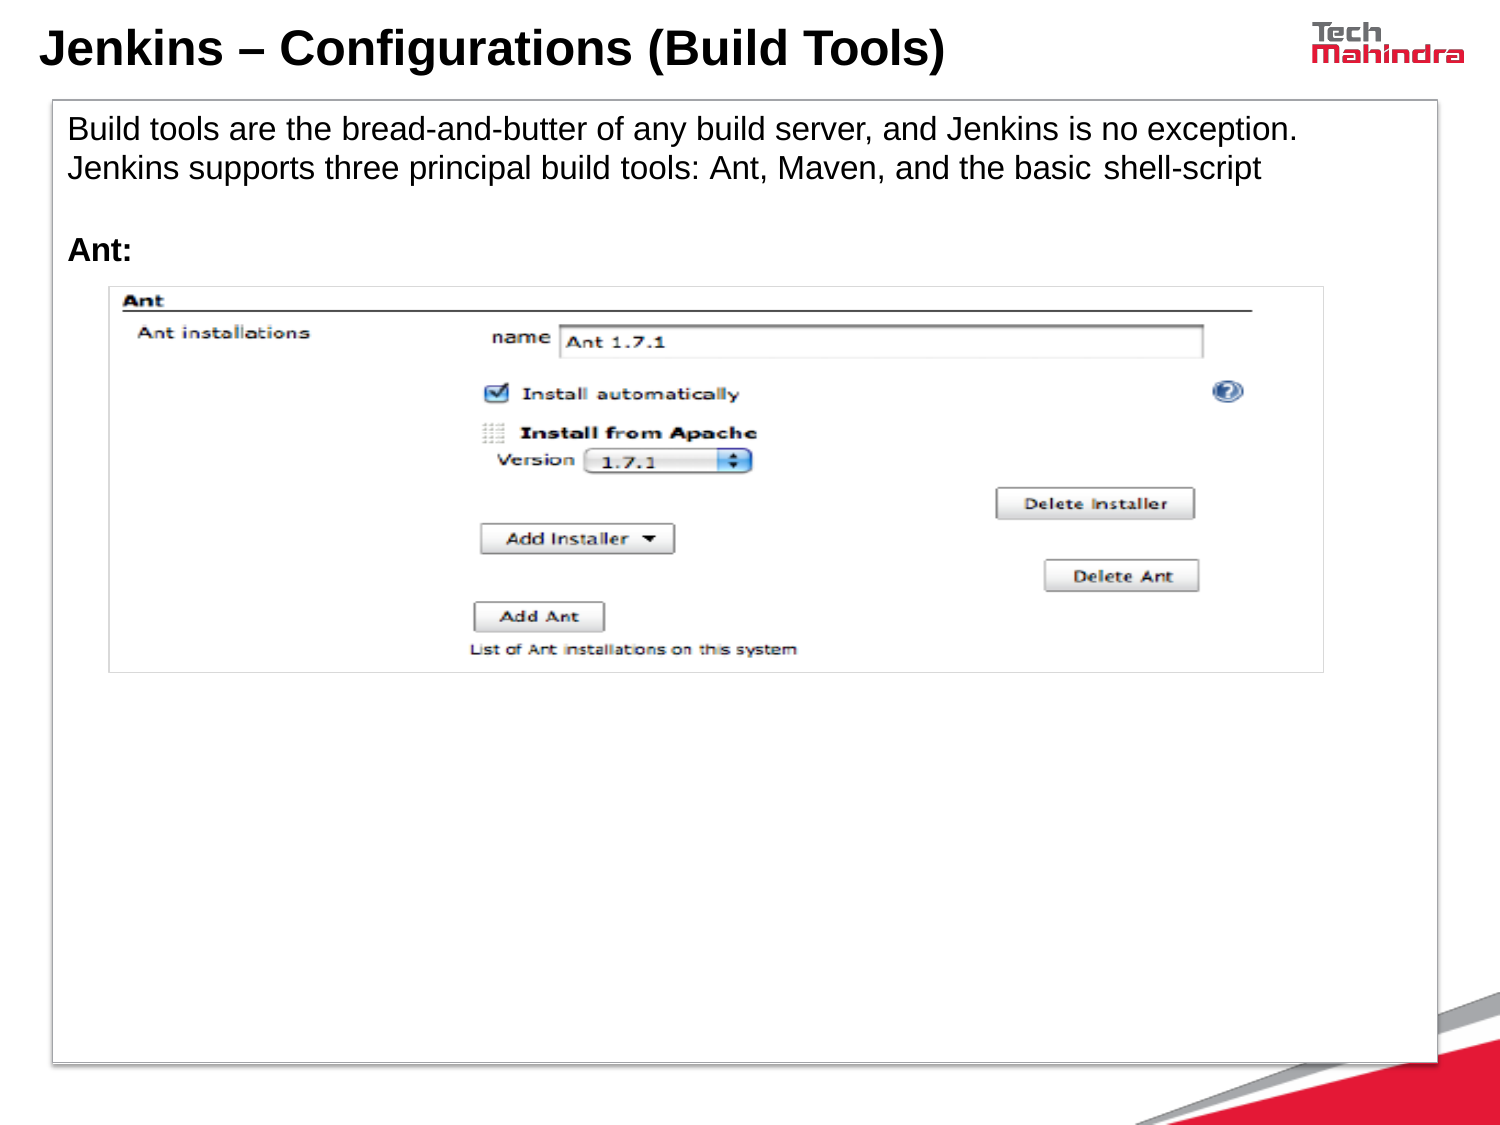

# Jenkins – Configurations (Build Tools)

Build tools are the bread-and-butter of any build server, and Jenkins is no exception.  Jenkins supports three principal build tools: Ant, Maven, and the basic shell-script

Ant: